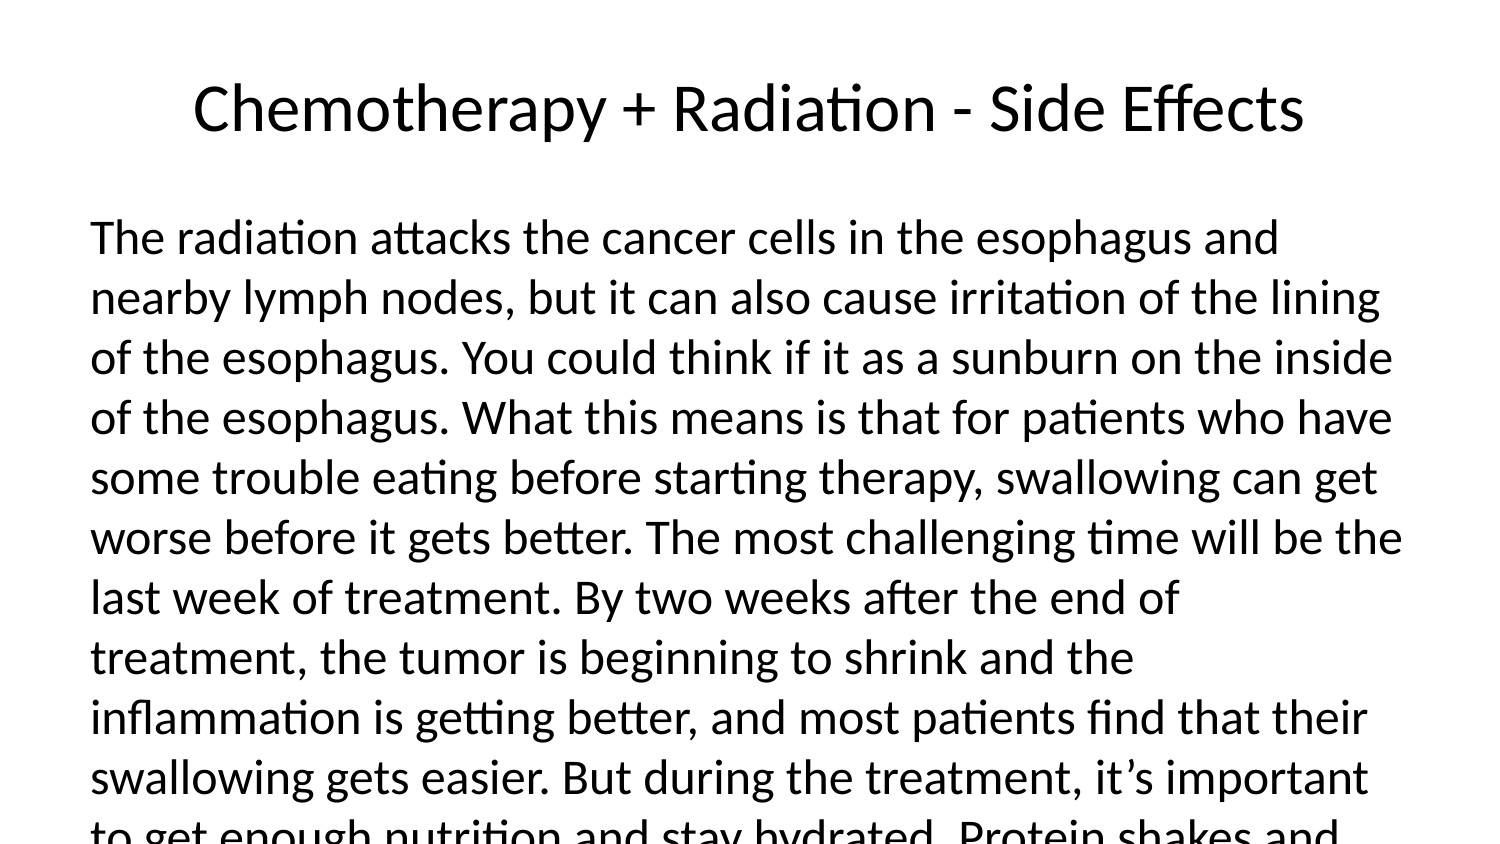

# Chemotherapy + Radiation - Side Effects
The radiation attacks the cancer cells in the esophagus and nearby lymph nodes, but it can also cause irritation of the lining of the esophagus. You could think if it as a sunburn on the inside of the esophagus. What this means is that for patients who have some trouble eating before starting therapy, swallowing can get worse before it gets better. The most challenging time will be the last week of treatment. By two weeks after the end of treatment, the tumor is beginning to shrink and the inflammation is getting better, and most patients find that their swallowing gets easier. But during the treatment, it’s important to get enough nutrition and stay hydrated. Protein shakes and nutritional supplements can help here. In some cases, a feeding tube can help provide nutritional support to get through treatment.